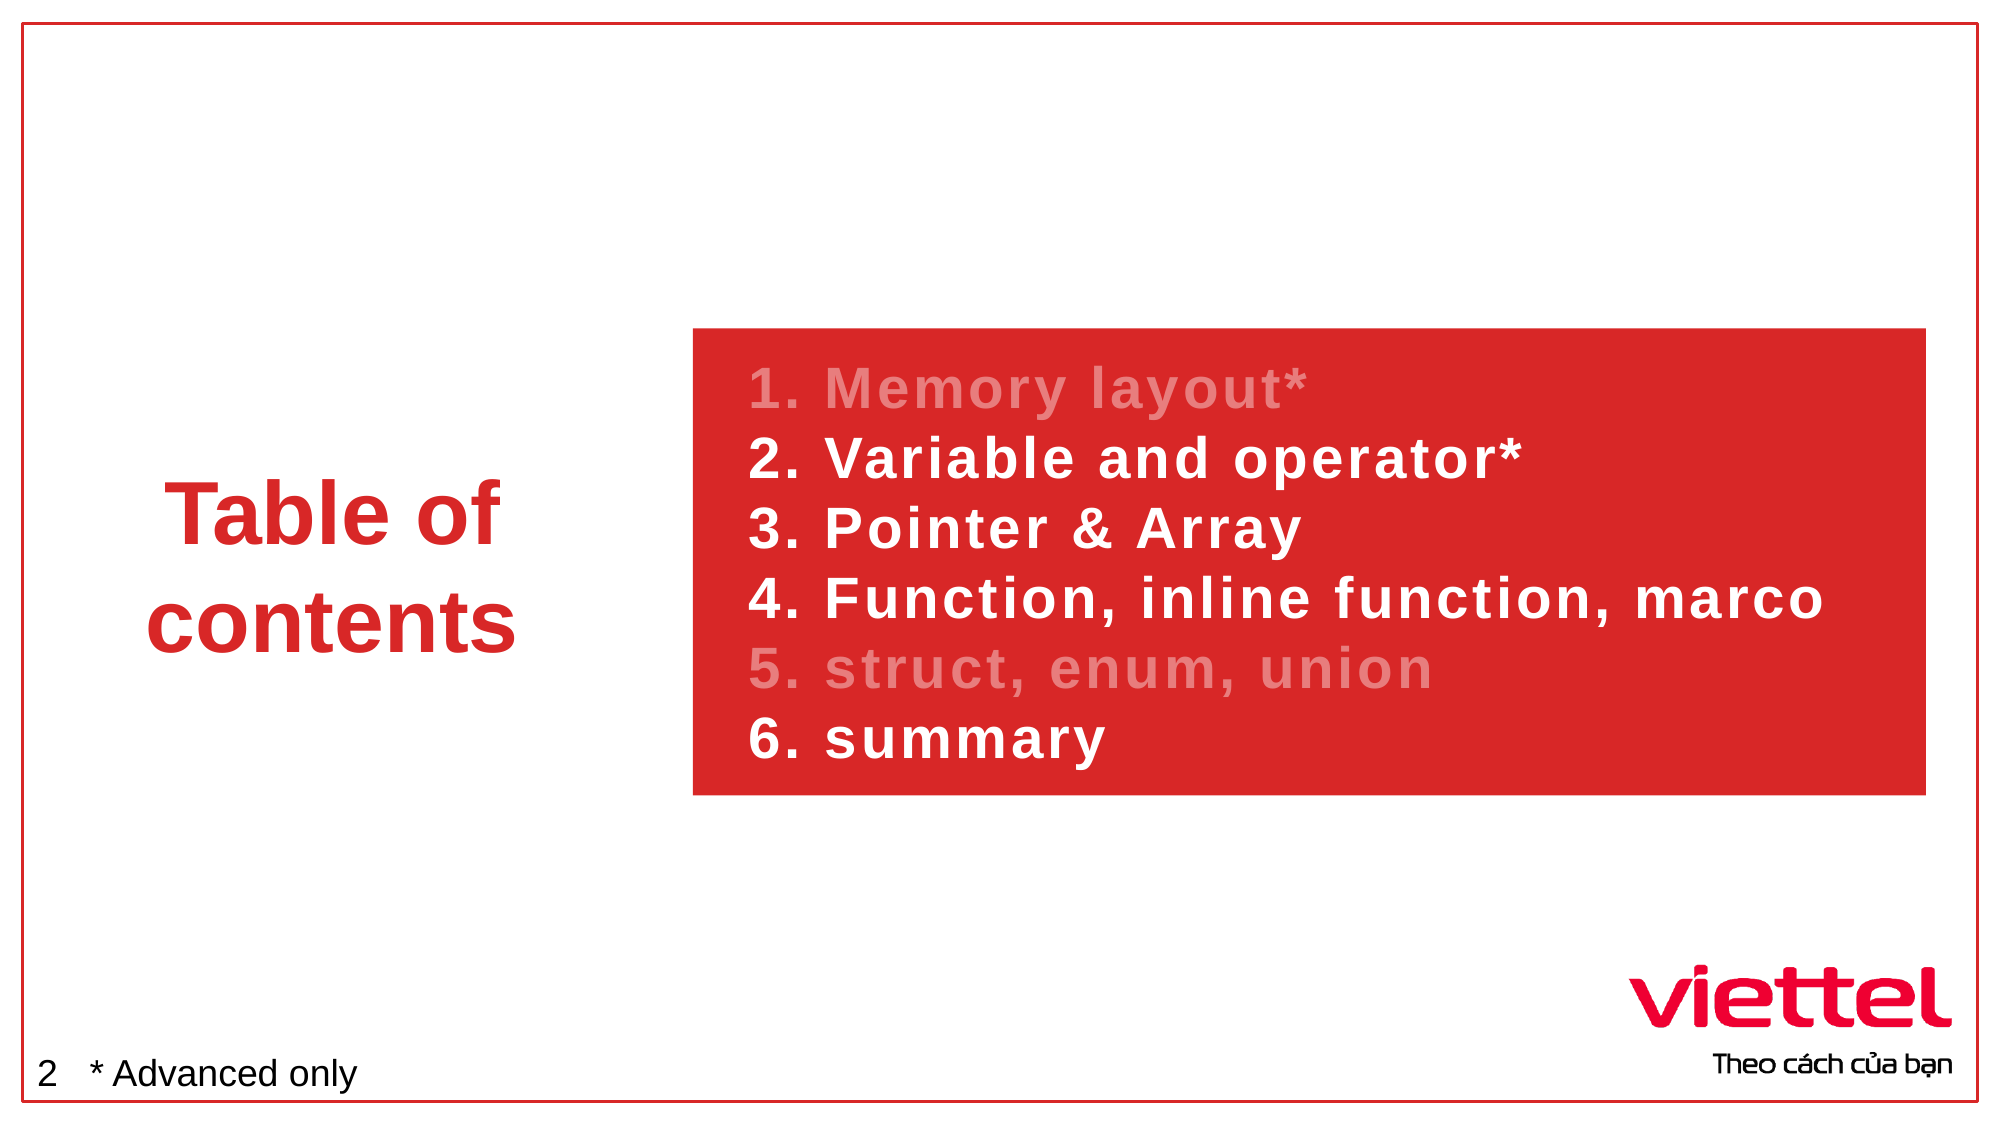

1. Memory layout*
2. Variable and operator*
3. Pointer & Array
4. Function, inline function, marco
5. struct, enum, union
6. summary
# Table of contents
* Advanced only